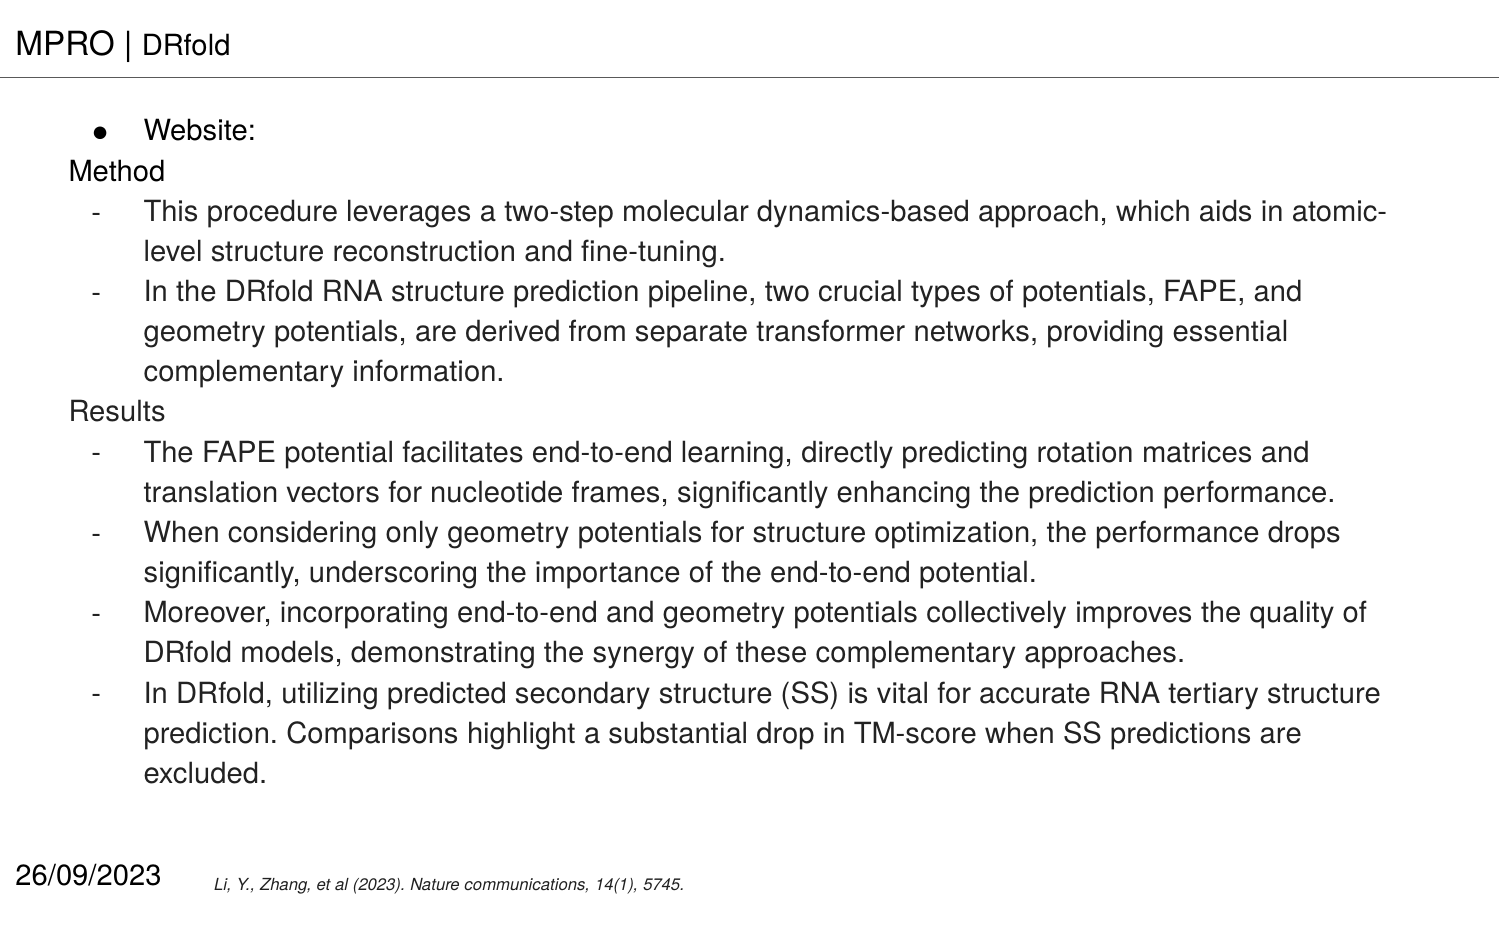

MPRO | DRfold
Website:
Method
This procedure leverages a two-step molecular dynamics-based approach, which aids in atomic-level structure reconstruction and fine-tuning.
In the DRfold RNA structure prediction pipeline, two crucial types of potentials, FAPE, and geometry potentials, are derived from separate transformer networks, providing essential complementary information.
Results
The FAPE potential facilitates end-to-end learning, directly predicting rotation matrices and translation vectors for nucleotide frames, significantly enhancing the prediction performance.
When considering only geometry potentials for structure optimization, the performance drops significantly, underscoring the importance of the end-to-end potential.
Moreover, incorporating end-to-end and geometry potentials collectively improves the quality of DRfold models, demonstrating the synergy of these complementary approaches.
In DRfold, utilizing predicted secondary structure (SS) is vital for accurate RNA tertiary structure prediction. Comparisons highlight a substantial drop in TM-score when SS predictions are excluded.
26/09/2023
Li, Y., Zhang, et al (2023). Nature communications, 14(1), 5745.